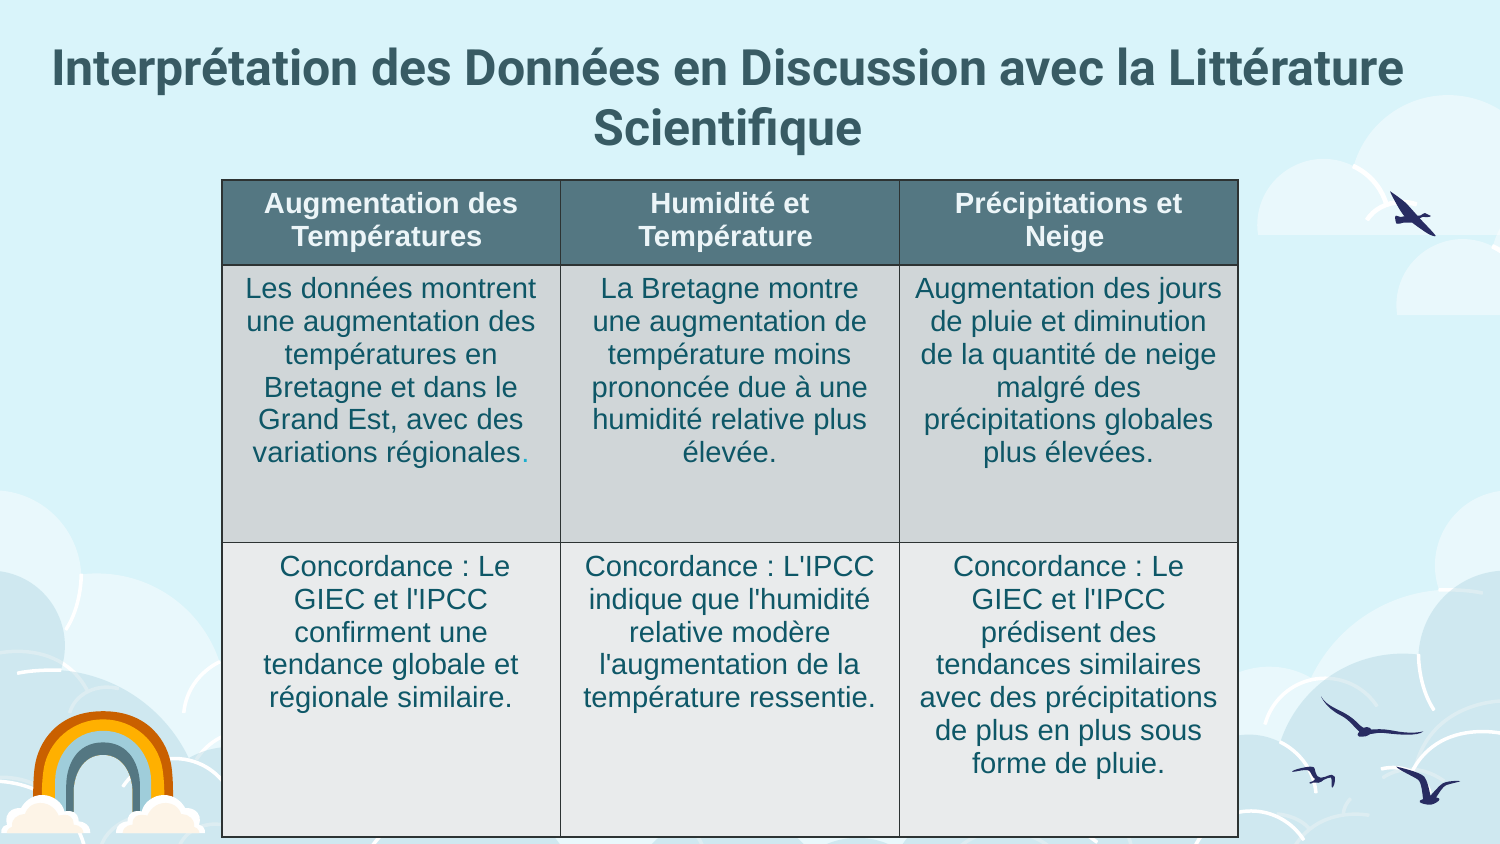

Interprétation des Données en Discussion avec la Littérature Scientifique
| Augmentation des Températures | Humidité et Température | Précipitations et Neige |
| --- | --- | --- |
| Les données montrent une augmentation des températures en Bretagne et dans le Grand Est, avec des variations régionales. | La Bretagne montre une augmentation de température moins prononcée due à une humidité relative plus élevée. | Augmentation des jours de pluie et diminution de la quantité de neige malgré des précipitations globales plus élevées. |
| Concordance : Le GIEC et l'IPCC confirment une tendance globale et régionale similaire. | Concordance : L'IPCC indique que l'humidité relative modère l'augmentation de la température ressentie. | Concordance : Le GIEC et l'IPCC prédisent des tendances similaires avec des précipitations de plus en plus sous forme de pluie. |